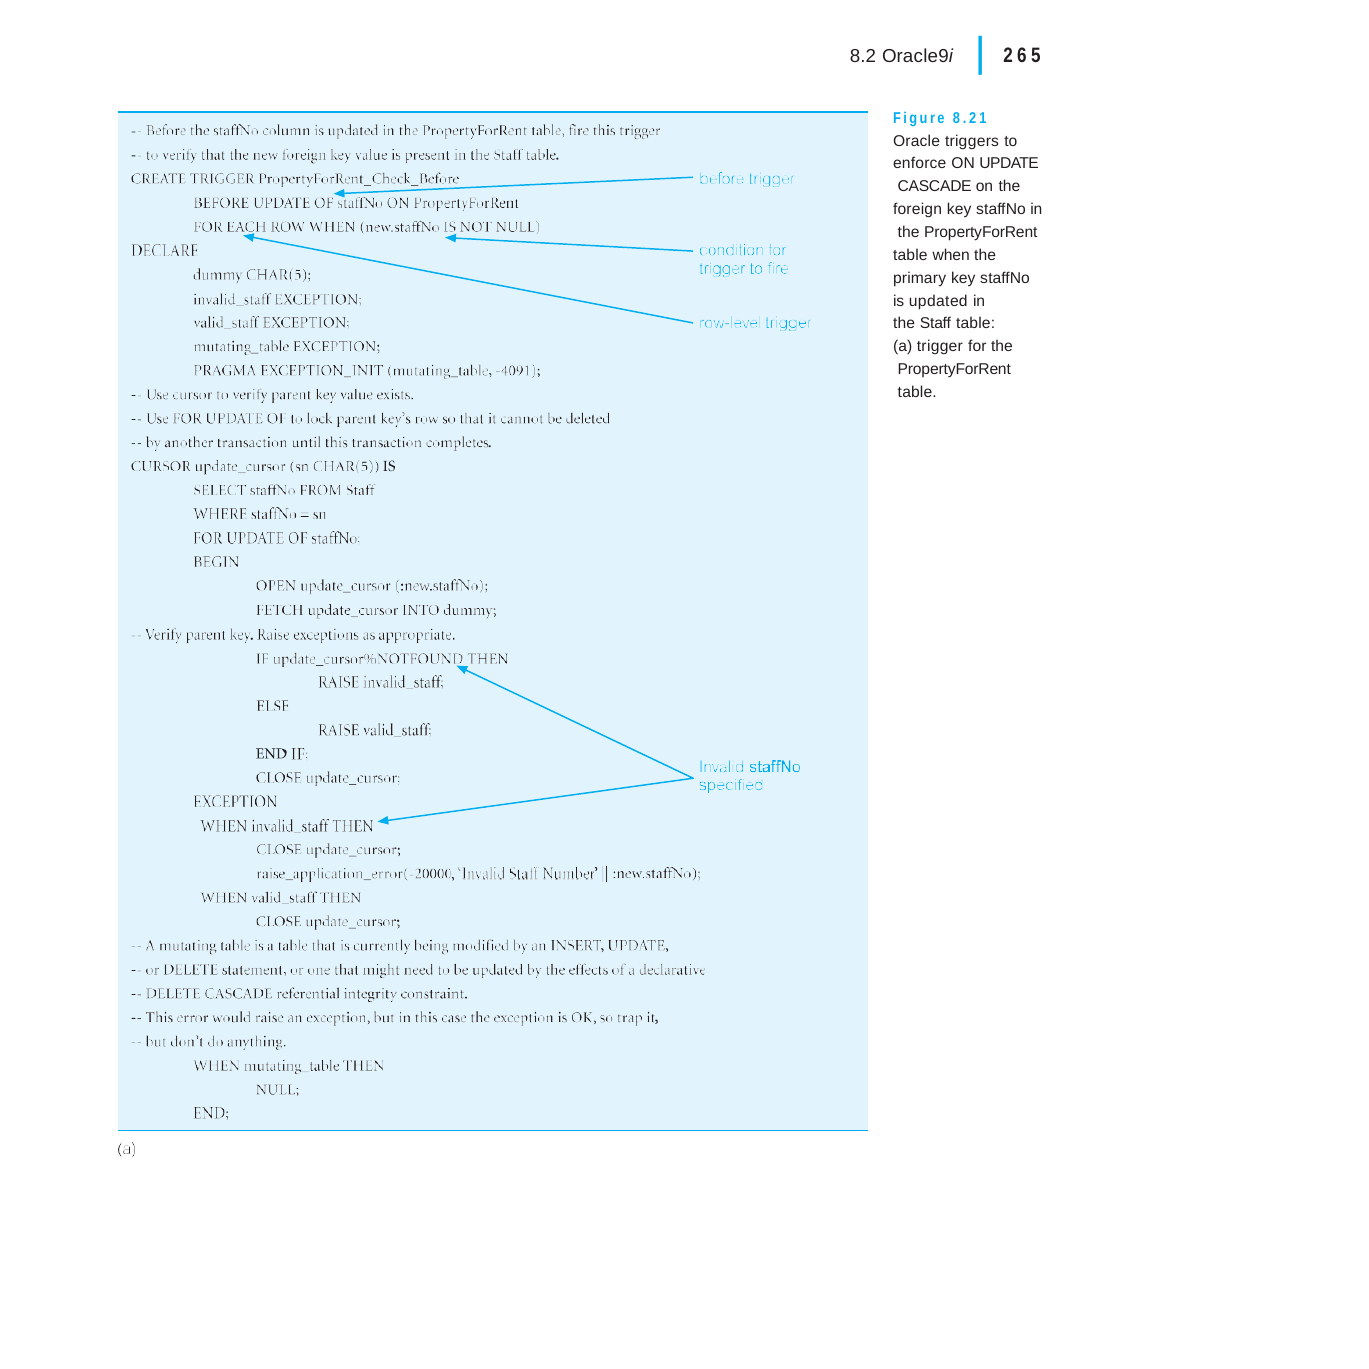

|
8.2 Oracle9i	265
Figure 8.21  Oracle triggers to  enforce ON UPDATE  CASCADE on the
foreign key staffNo in  the PropertyForRent  table when the  primary key staffNo  is updated in
the Staff table:
(a) trigger for the  PropertyForRent  table.